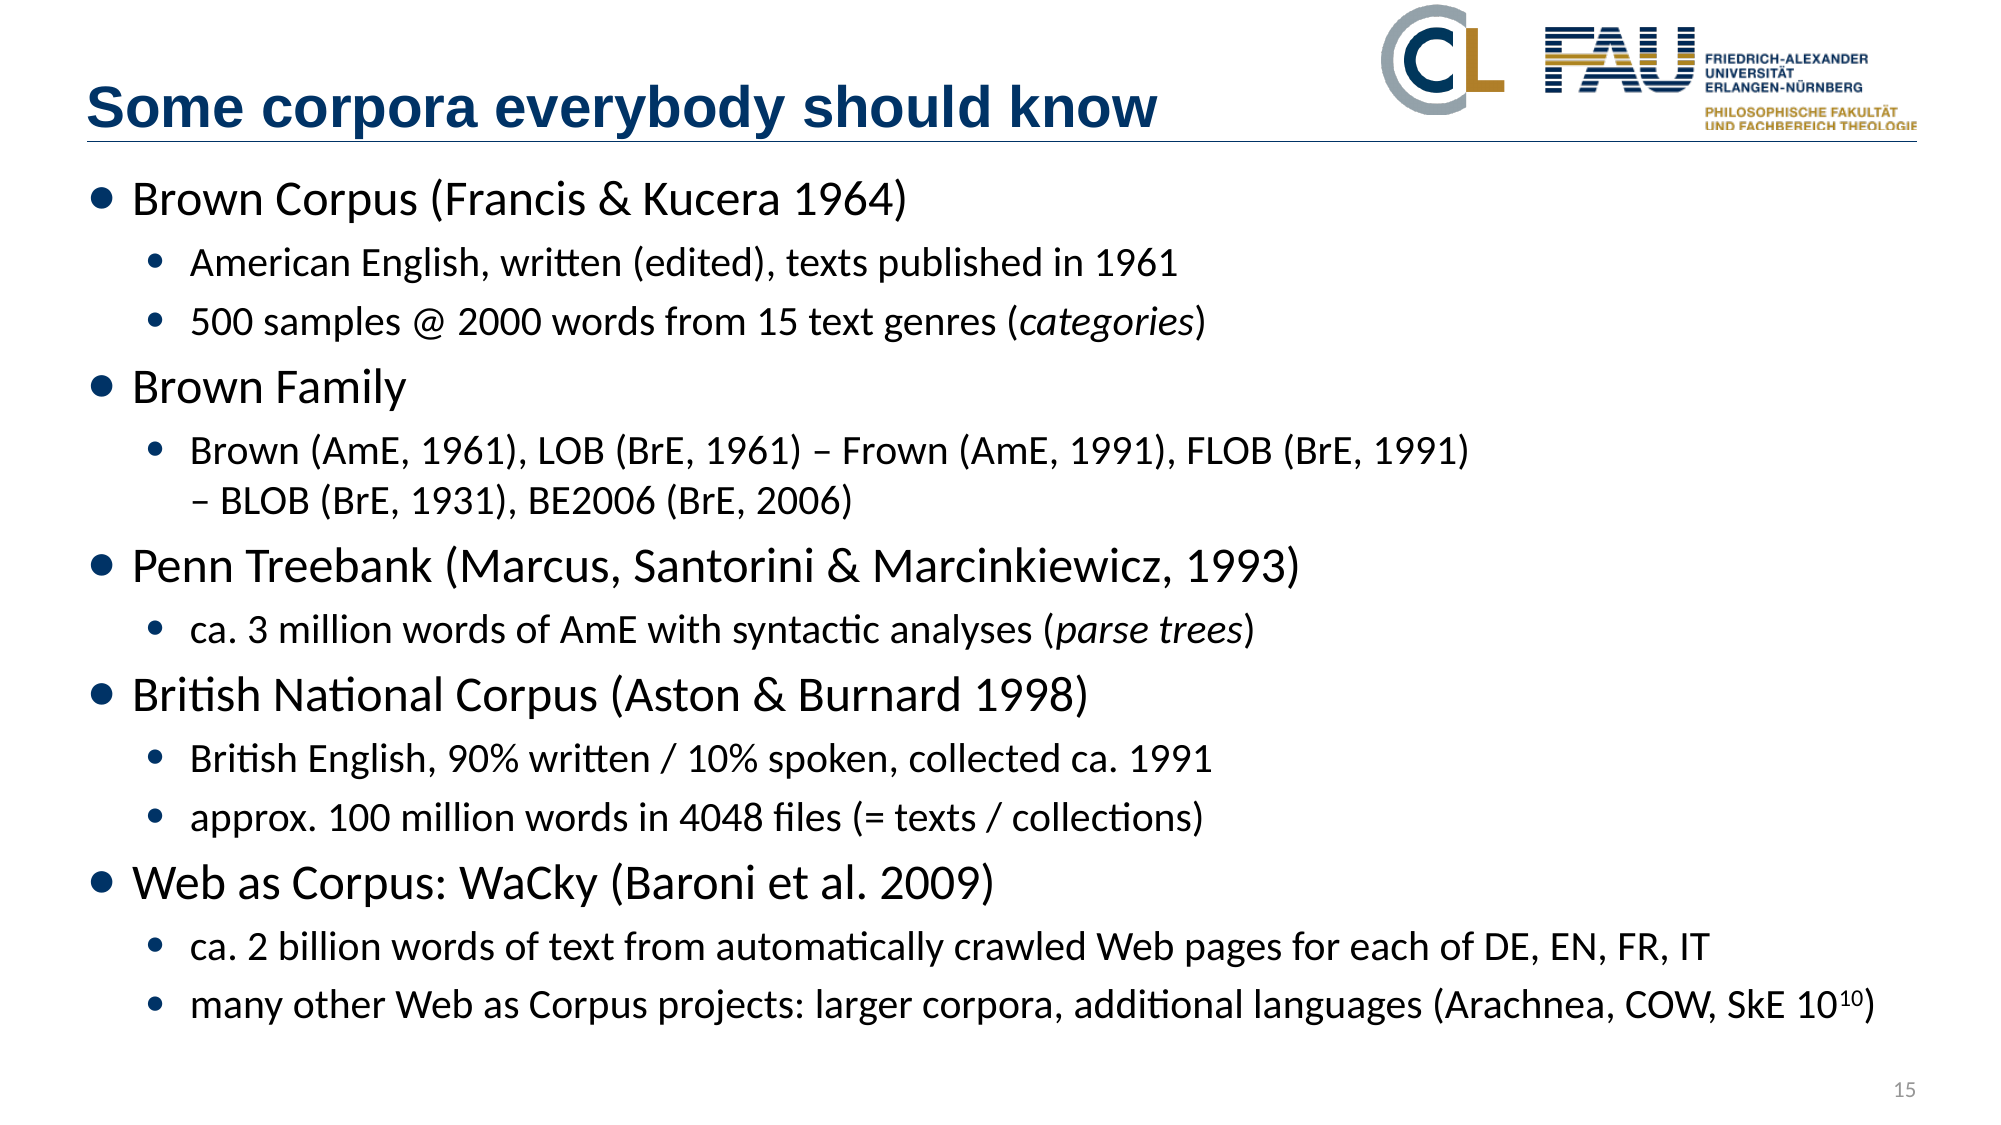

# Some corpora everybody should know
Brown Corpus (Francis & Kucera 1964)
American English, written (edited), texts published in 1961
500 samples @ 2000 words from 15 text genres (categories)
Brown Family
Brown (AmE, 1961), LOB (BrE, 1961) – Frown (AmE, 1991), FLOB (BrE, 1991)
– BLOB (BrE, 1931), BE2006 (BrE, 2006)
Penn Treebank (Marcus, Santorini & Marcinkiewicz, 1993)
ca. 3 million words of AmE with syntactic analyses (parse trees)
British National Corpus (Aston & Burnard 1998)
British English, 90% written / 10% spoken, collected ca. 1991
approx. 100 million words in 4048 files (= texts / collections)
Web as Corpus: WaCky (Baroni et al. 2009)
ca. 2 billion words of text from automatically crawled Web pages for each of DE, EN, FR, IT
many other Web as Corpus projects: larger corpora, additional languages (Arachnea, COW, SkE 1010)
15